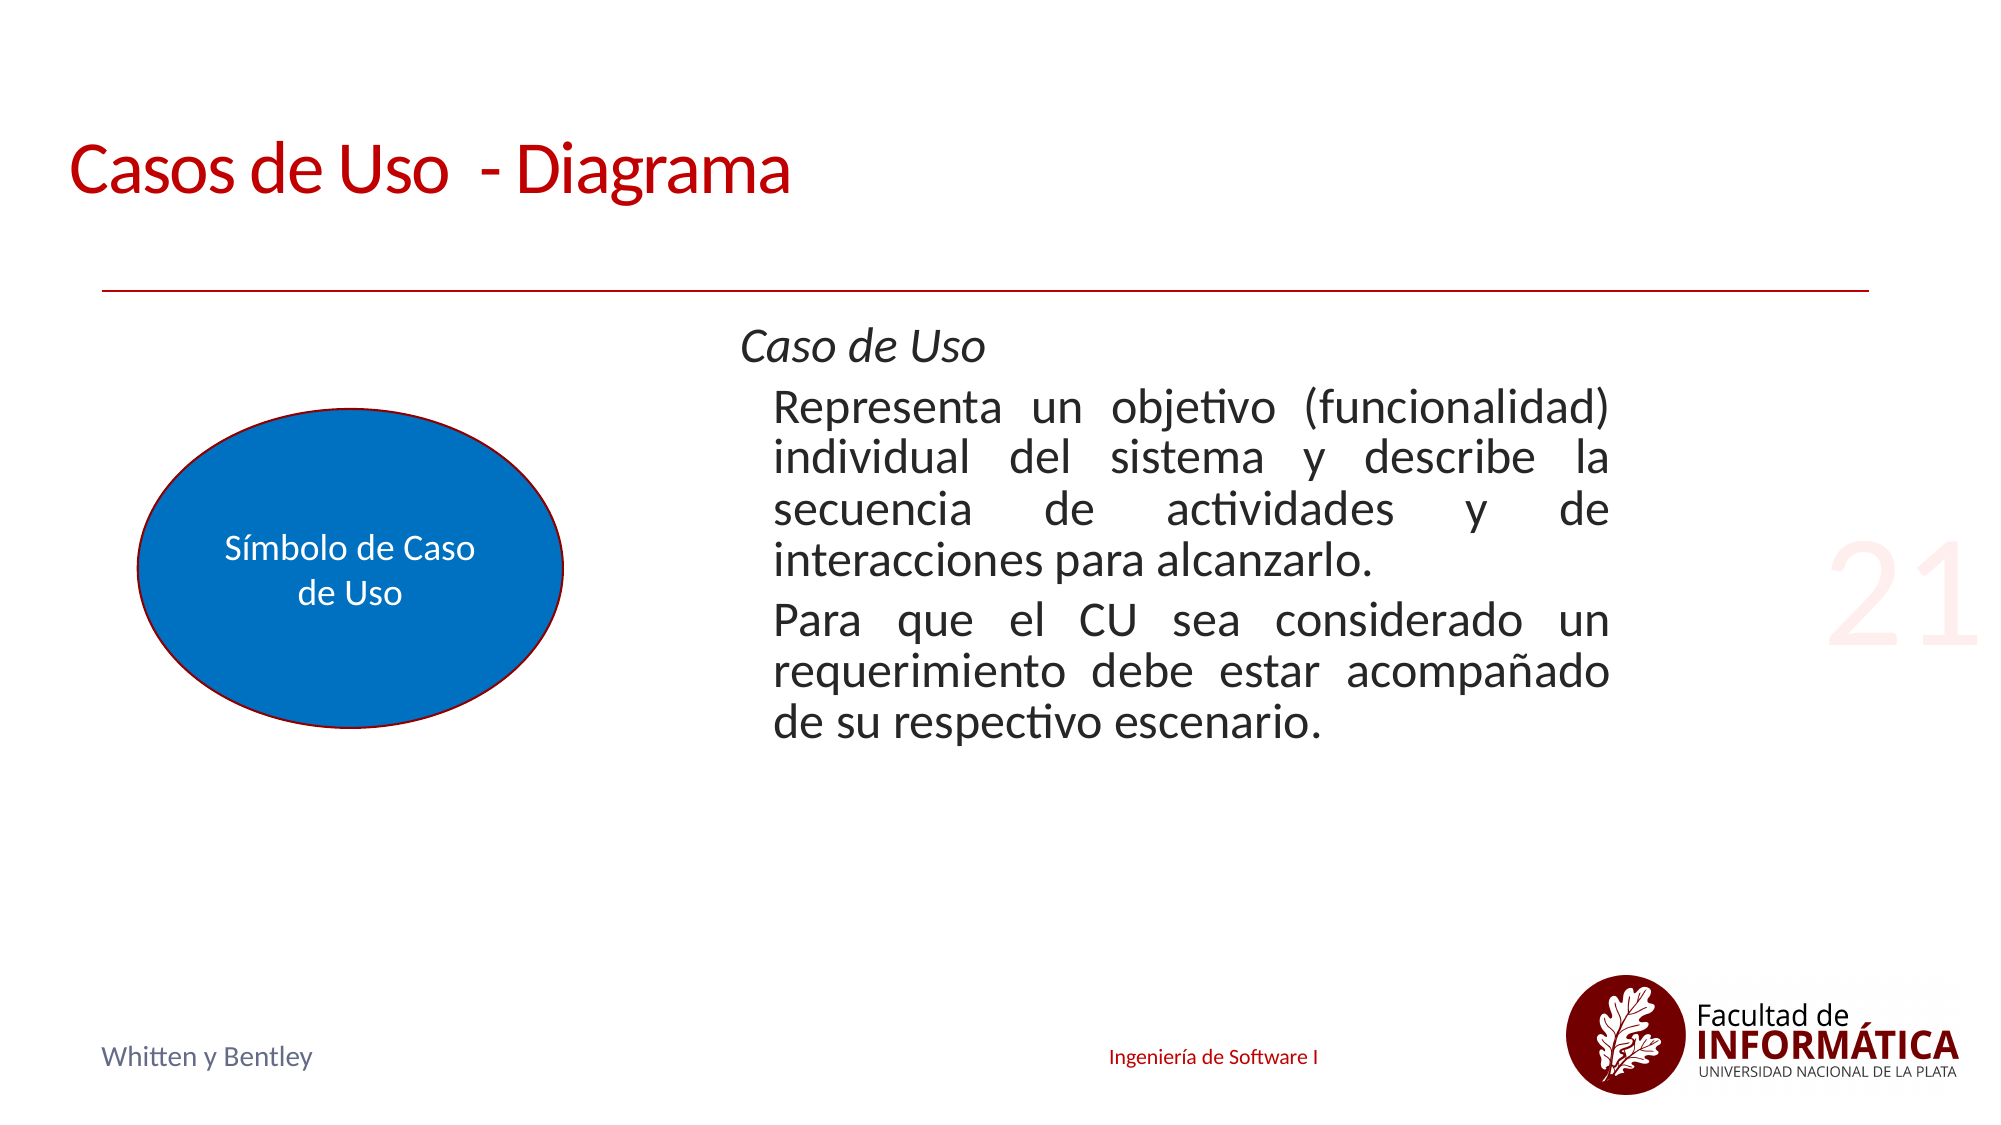

# Casos de Uso  - Diagrama
Caso de Uso
Representa un objetivo (funcionalidad) individual del sistema y describe la secuencia de actividades y de interacciones para alcanzarlo.
Para que el CU sea considerado un requerimiento debe estar acompañado de su respectivo escenario.

Símbolo de Caso de Uso
21
Ingeniería de Software I
Whitten y Bentley